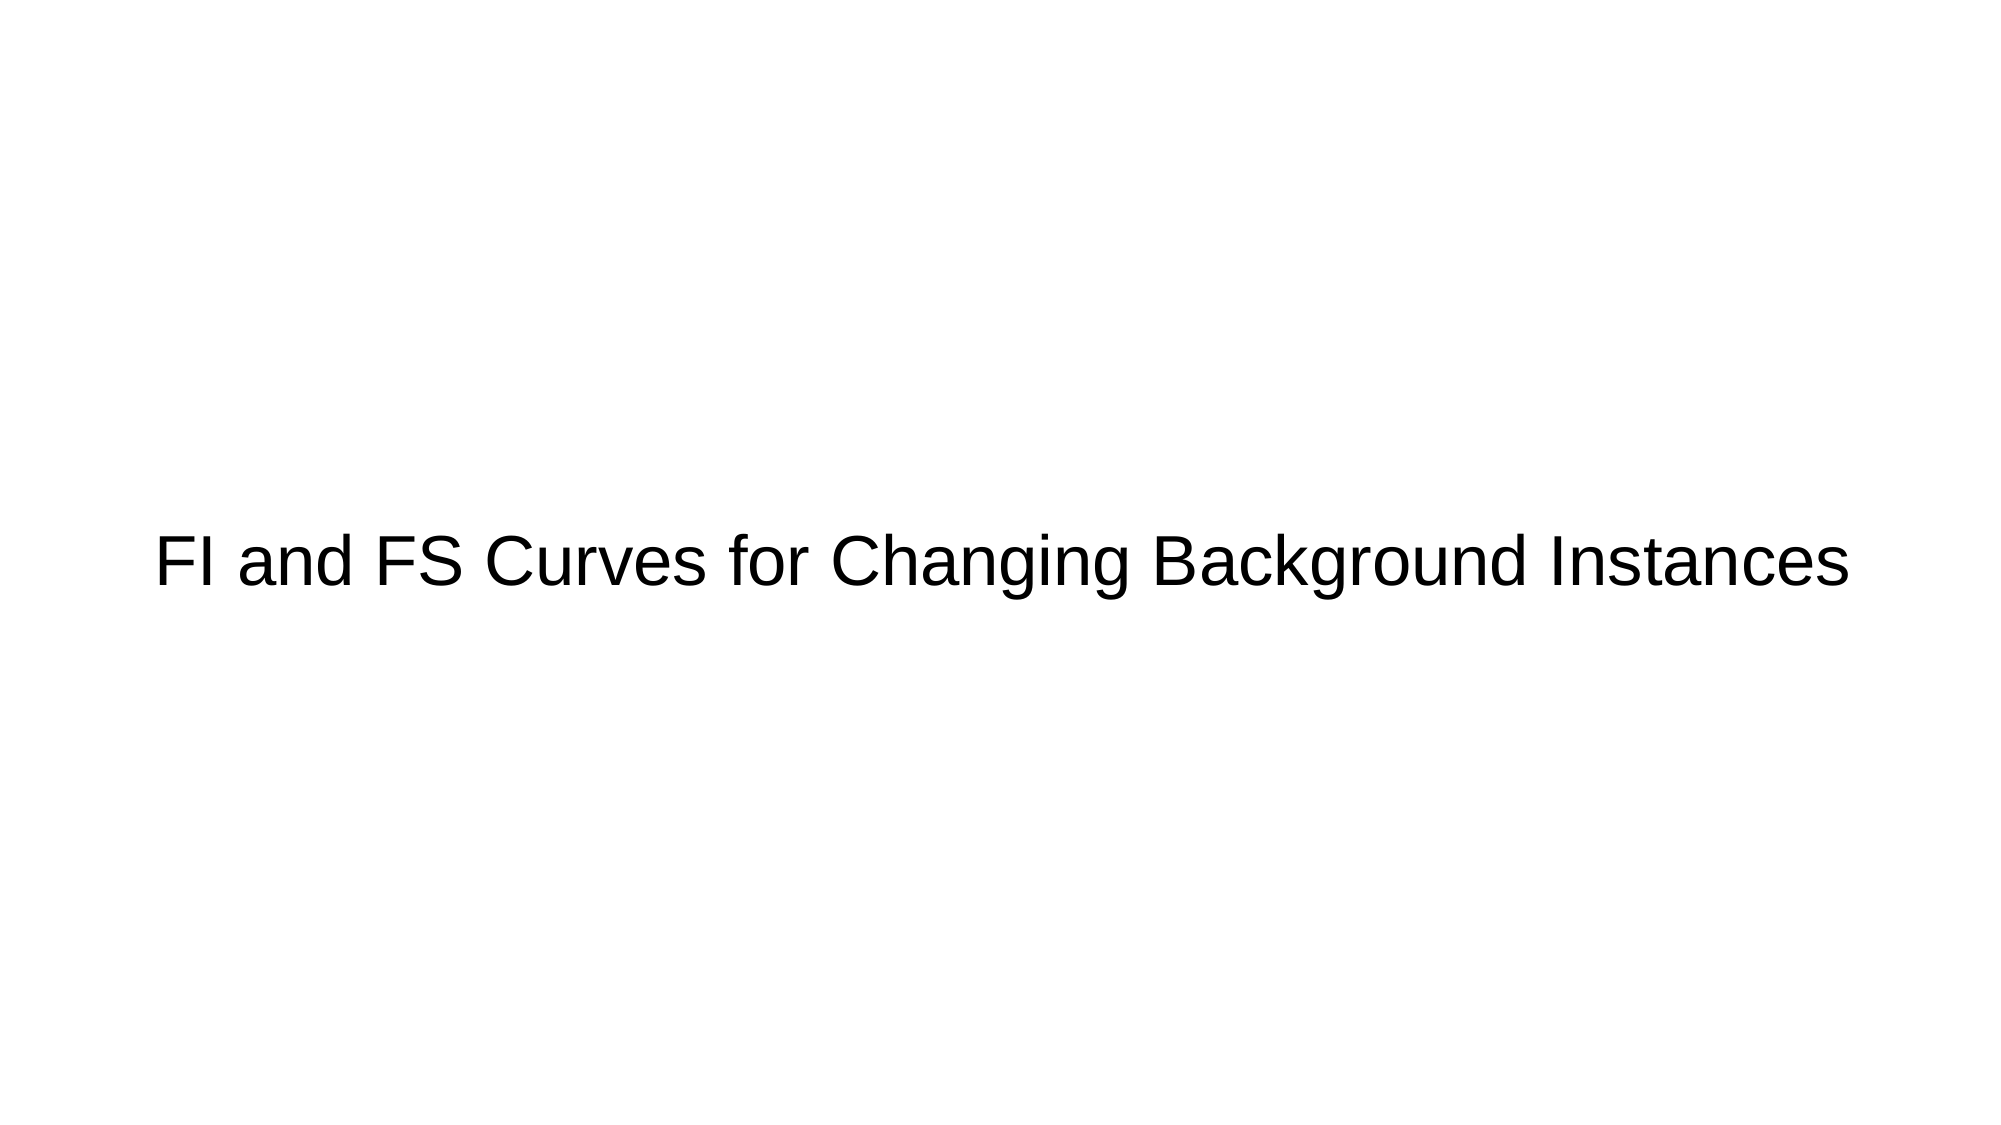

# FI and FS Curves for Changing Background Instances